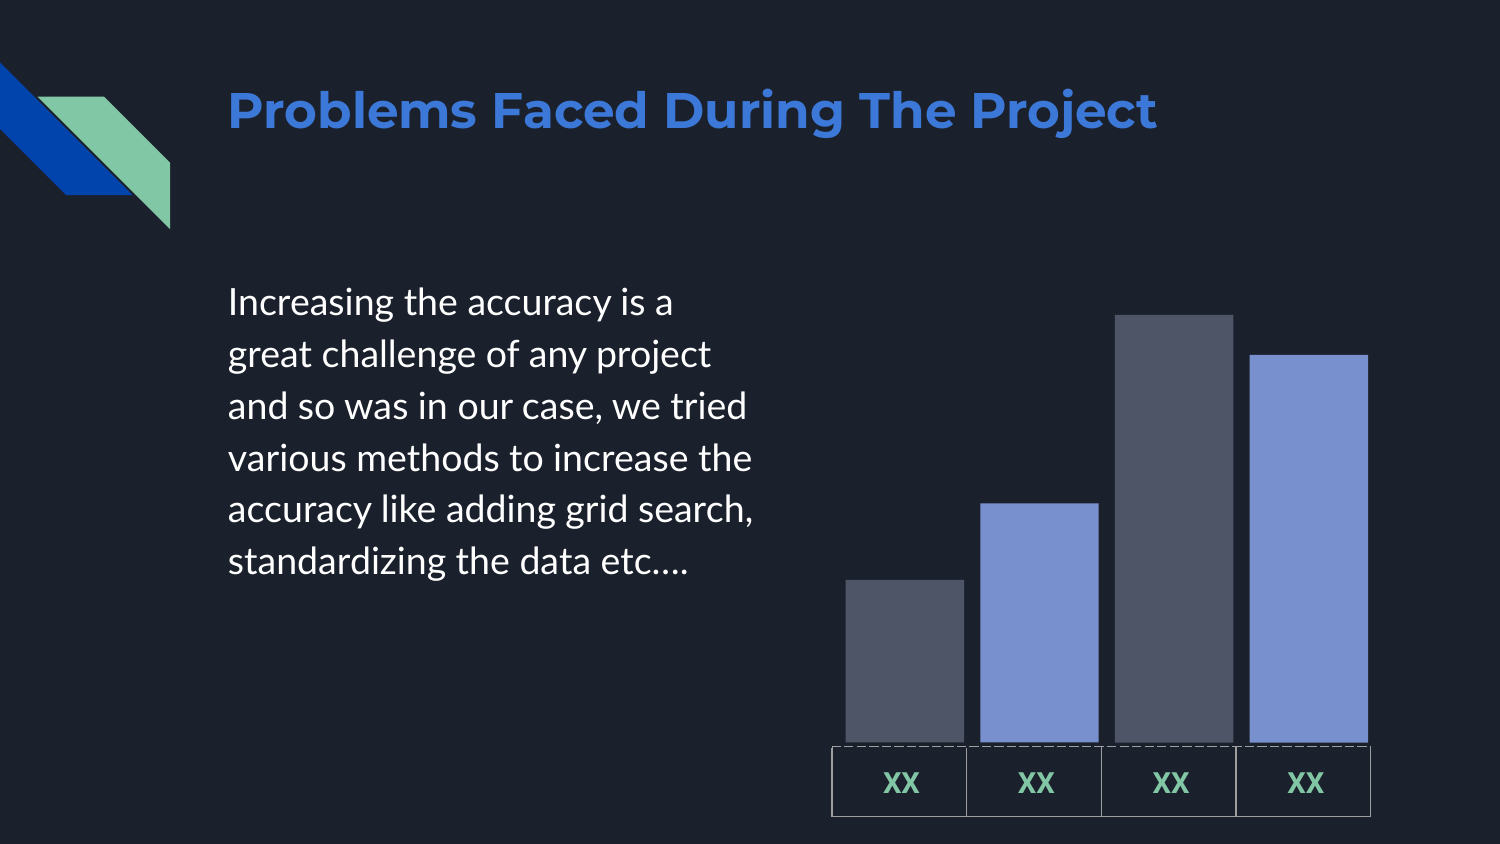

# Problems Faced During The Project
Increasing the accuracy is a great challenge of any project and so was in our case, we tried various methods to increase the accuracy like adding grid search, standardizing the data etc….

| XX | XX | XX | XX |
| --- | --- | --- | --- |